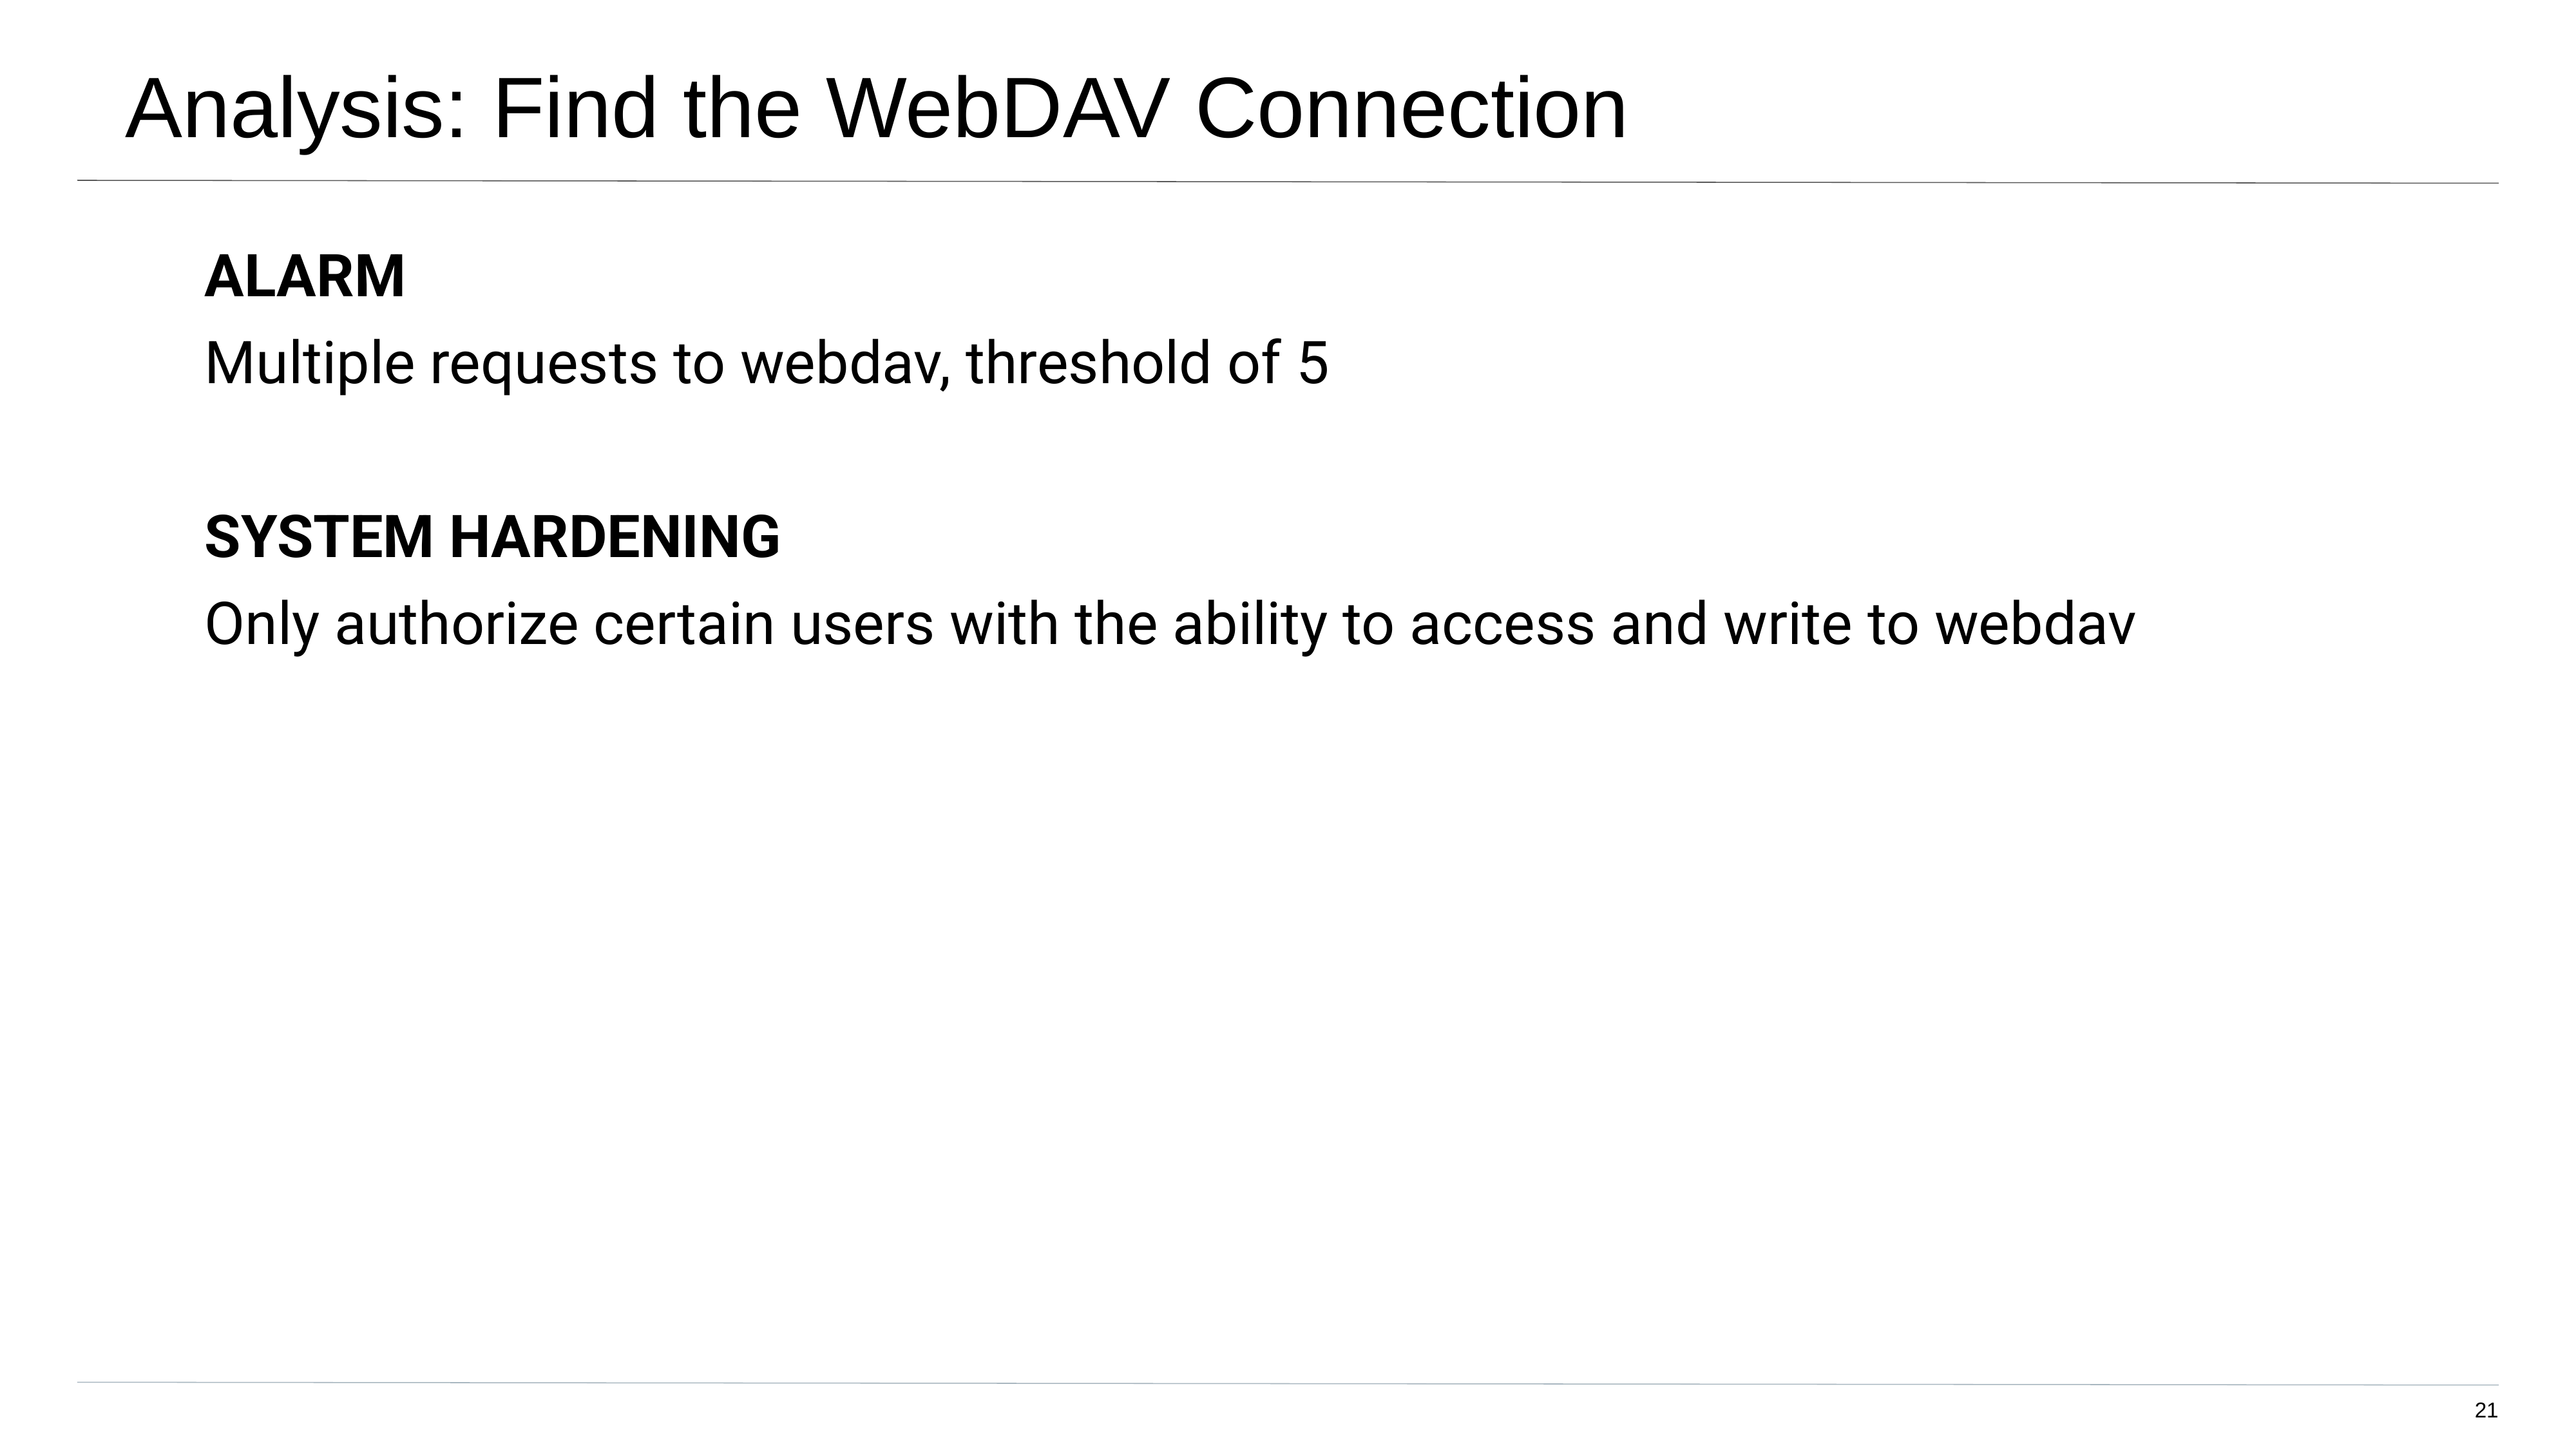

# Analysis: Find the WebDAV Connection
ALARM
Multiple requests to webdav, threshold of 5

SYSTEM HARDENING
Only authorize certain users with the ability to access and write to webdav
21